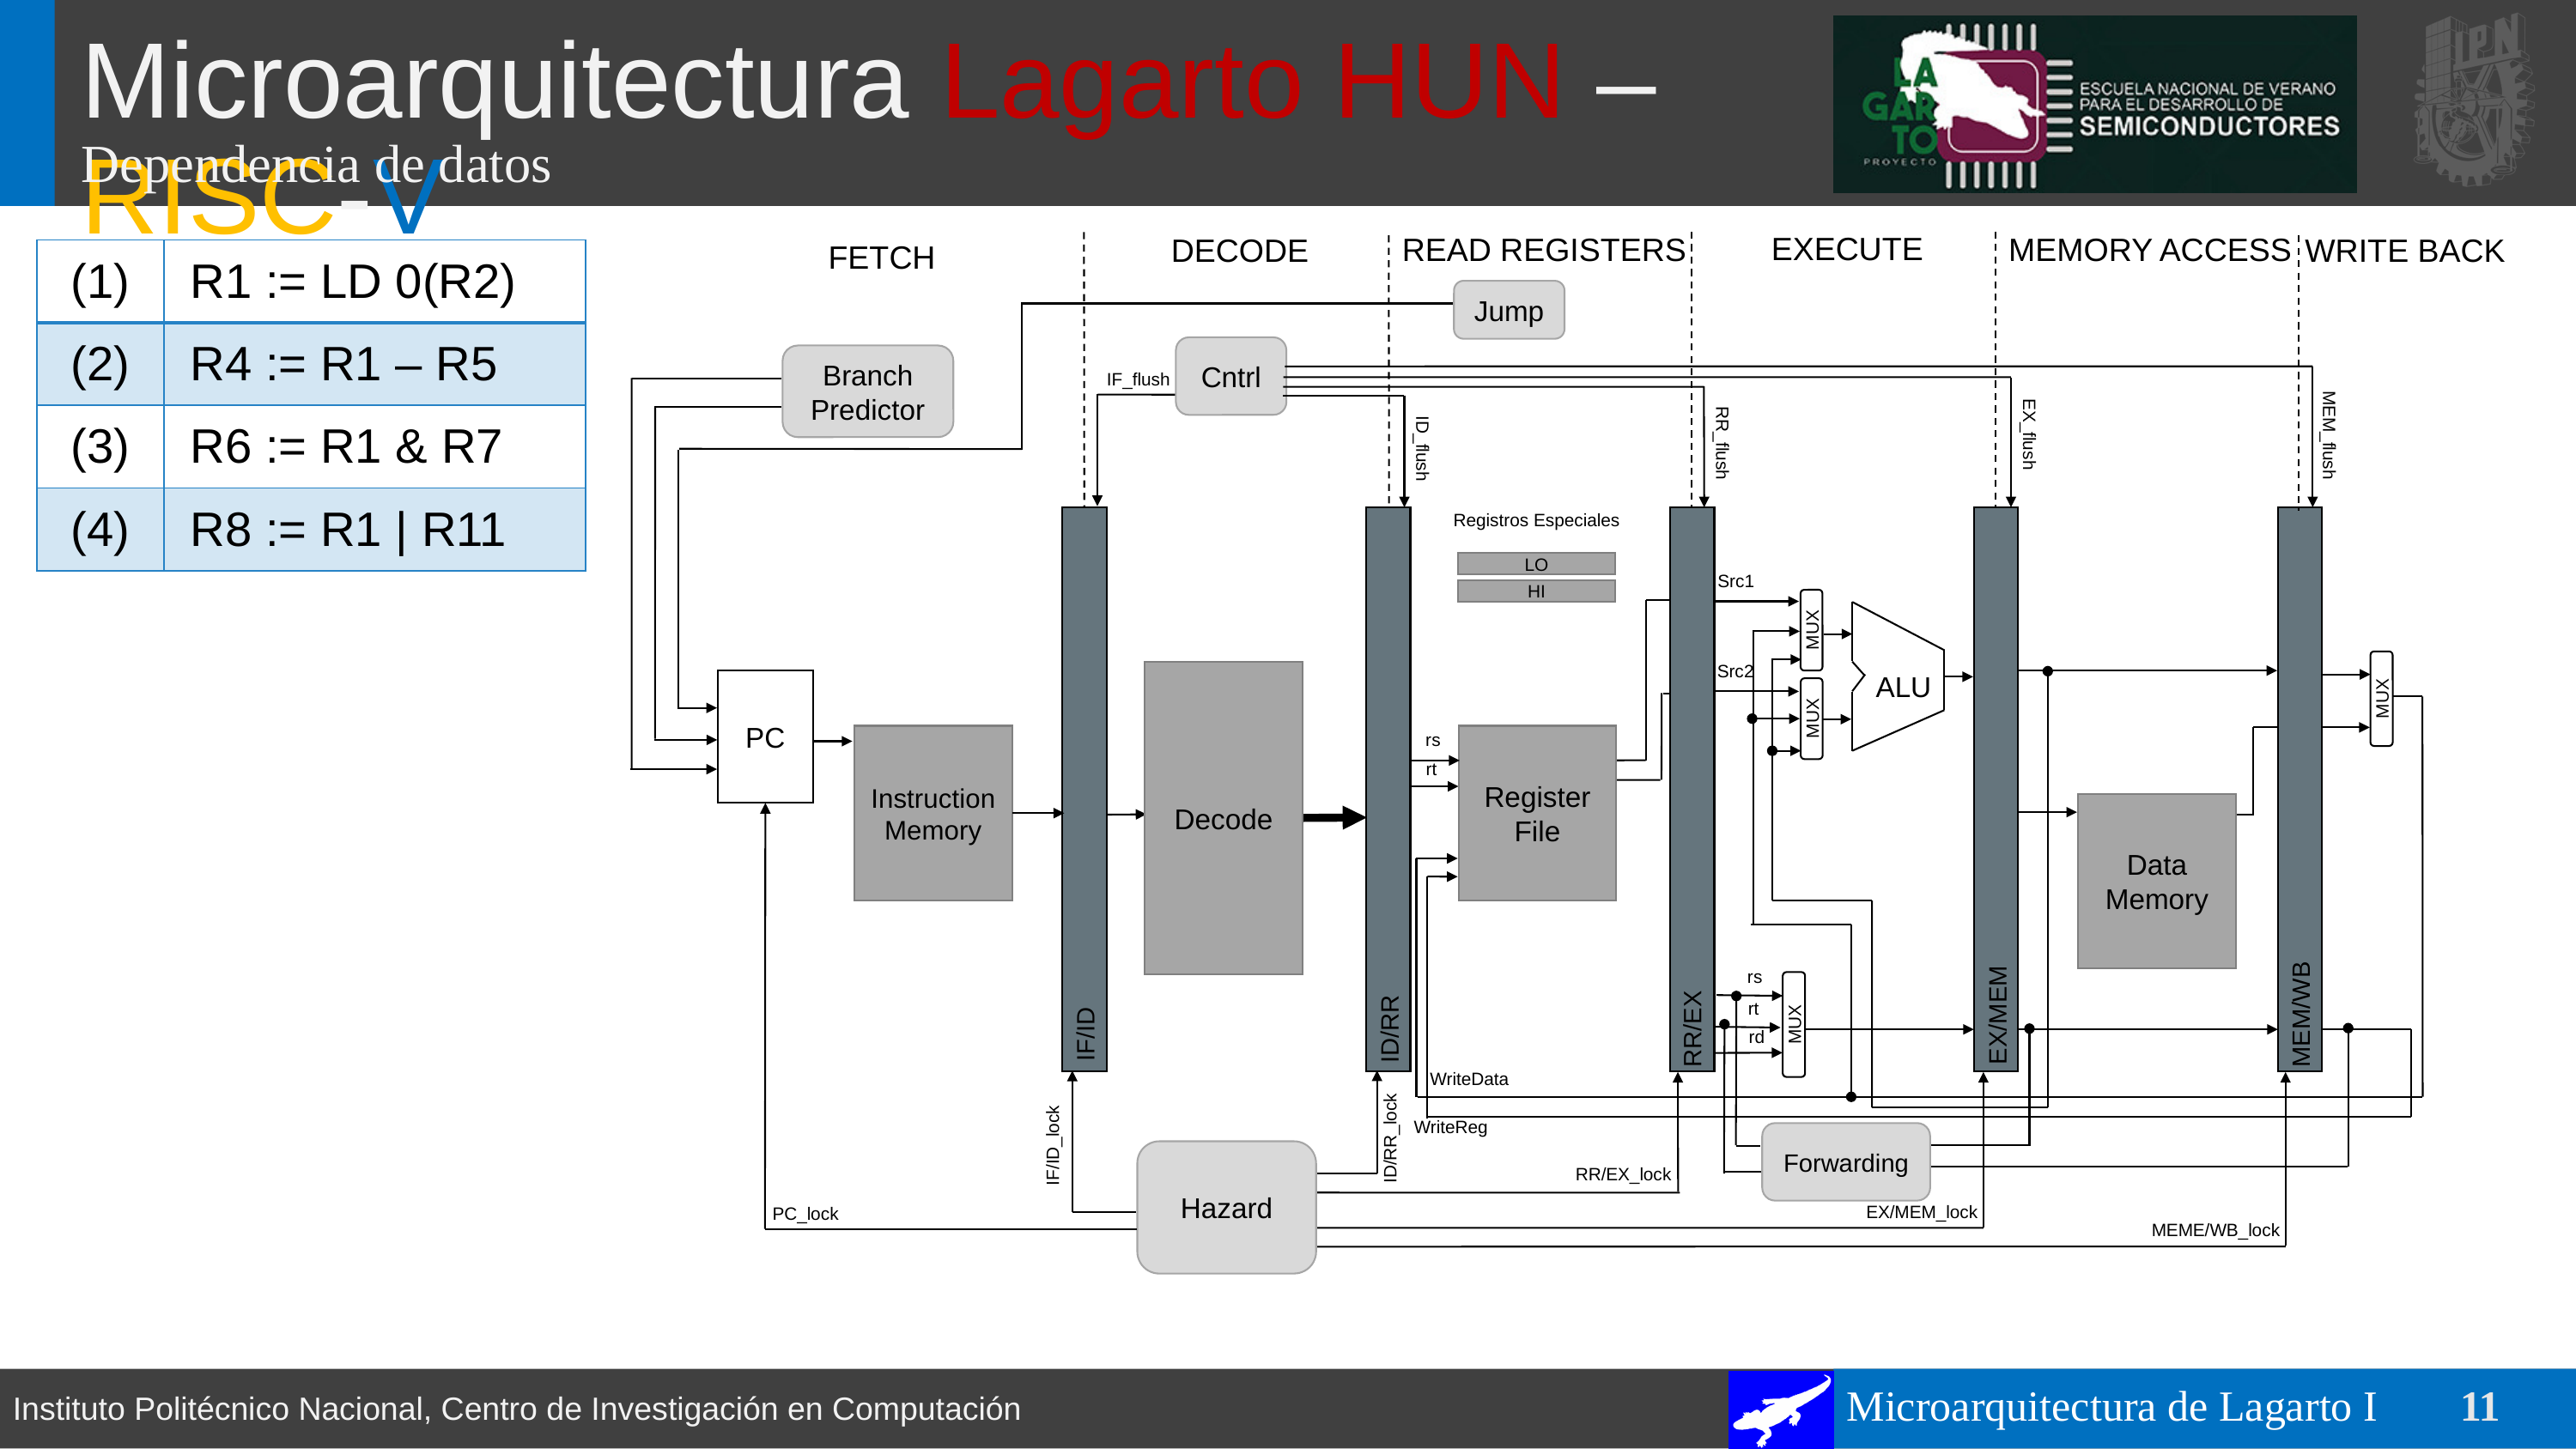

# Microarquitectura Lagarto HUN – RISC-V
Dependencia de datos
EXECUTE
READ REGISTERS
MEMORY ACCESS
DECODE
WRITE BACK
FETCH
Jump
Cntrl
Branch Predictor
IF_flush
EX_flush
MEM_flush
RR_flush
ID_flush
Registros Especiales

ID/RR

RR/EX

LO
Src1
HI
ALU
MUX
Src2
Decode
PC
MUX
MUX
rs
Instruction Memory
Register File
rt
Data
Memory
rs
rt
MEM/WB
EX/MEM
IF/ID
MUX
rd
ID/RR_lock
Forwarding
IF/ID_lock
Hazard
RR/EX_lock
EX/MEM_lock
PC_lock
MEME/WB_lock
| (1) | R1 := LD 0(R2) |
| --- | --- |
| (2) | R4 := R1 – R5 |
| (3) | R6 := R1 & R7 |
| (4) | R8 := R1 | R11 |
WriteData
WriteReg
Microarquitectura de Lagarto I
11